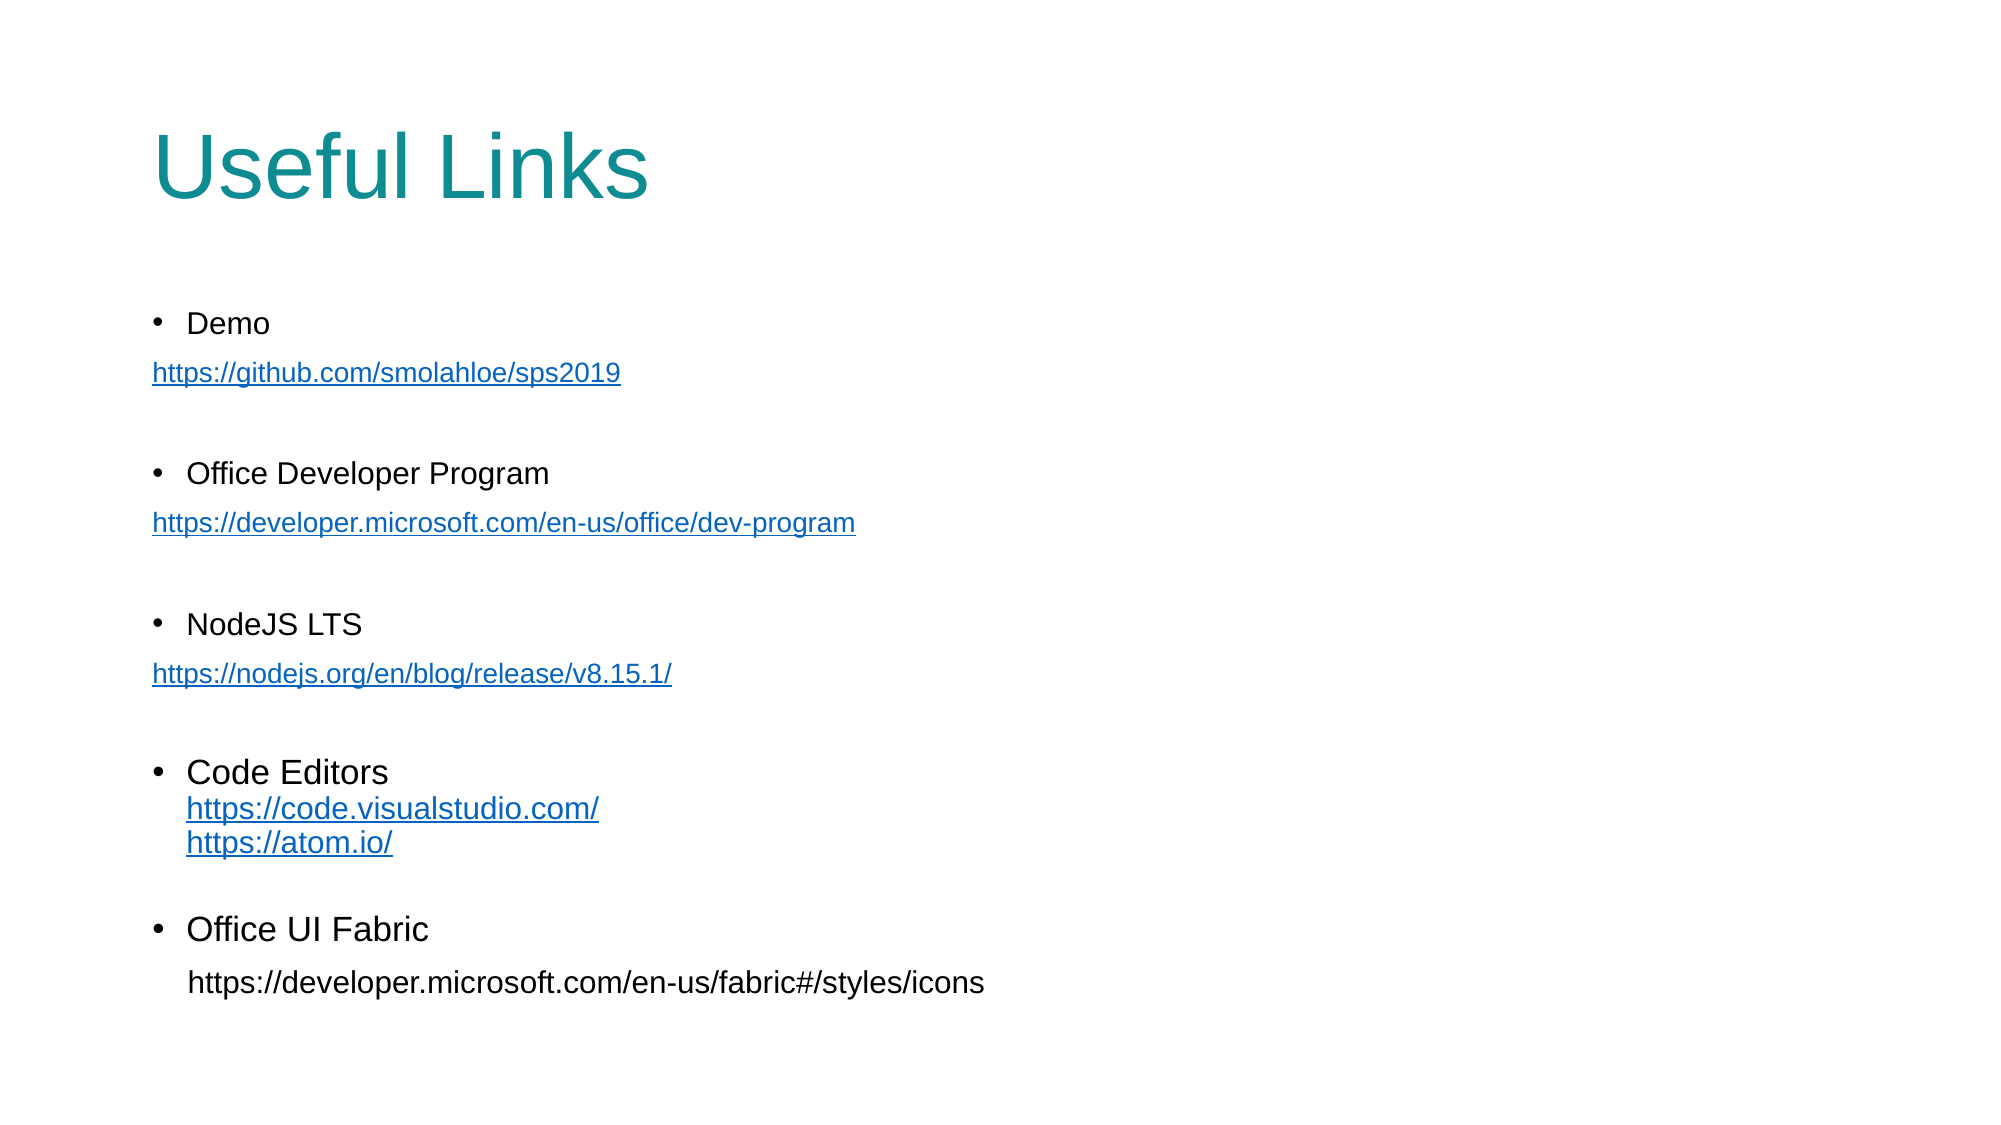

# Useful Links
Demo
https://github.com/smolahloe/sps2019

Office Developer Program
https://developer.microsoft.com/en-us/office/dev-program

NodeJS LTS
https://nodejs.org/en/blog/release/v8.15.1/

Code Editors
https://code.visualstudio.com/
https://atom.io/
Office UI Fabric
    https://developer.microsoft.com/en-us/fabric#/styles/icons